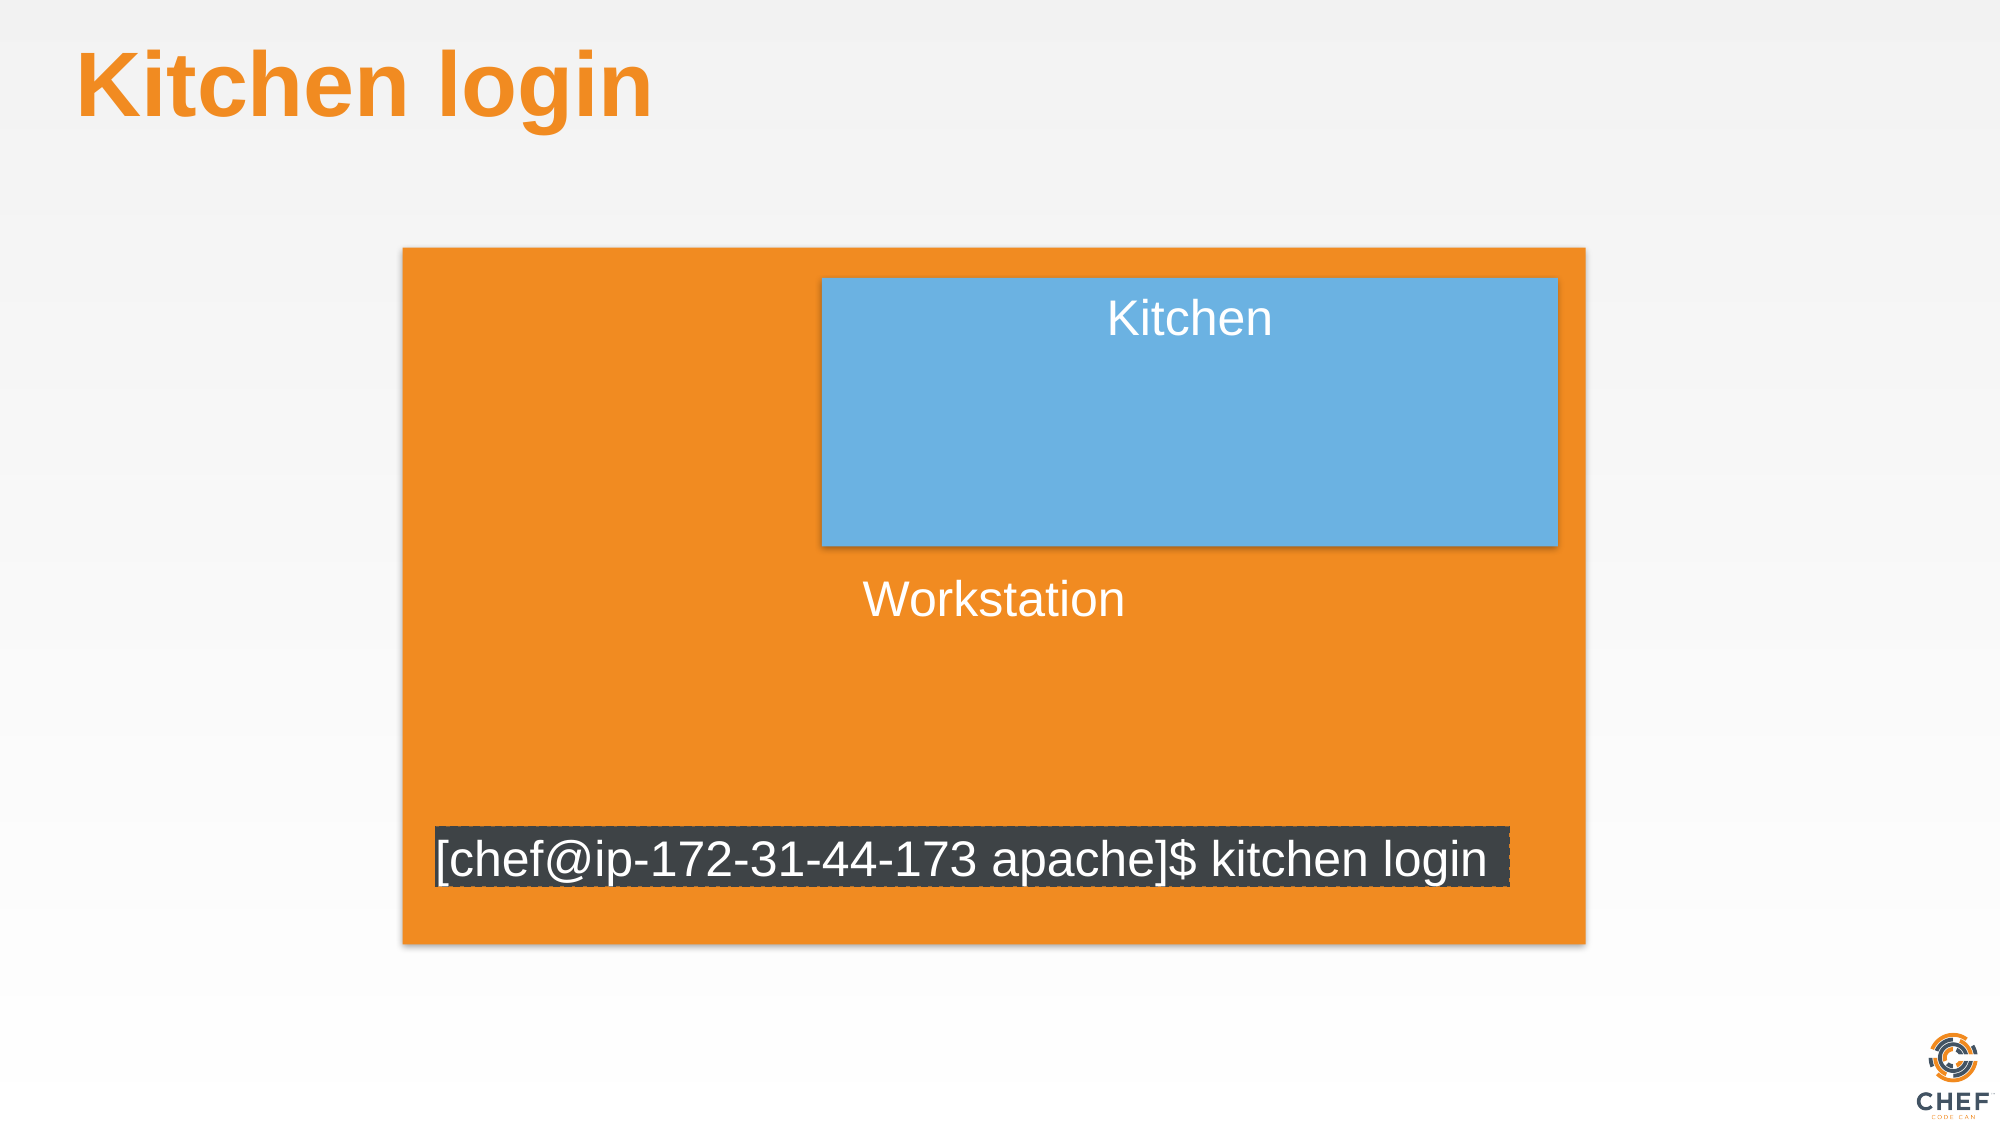

# Kitchen login
Workstation
Kitchen
[chef@ip-172-31-44-173 apache]$ kitchen login